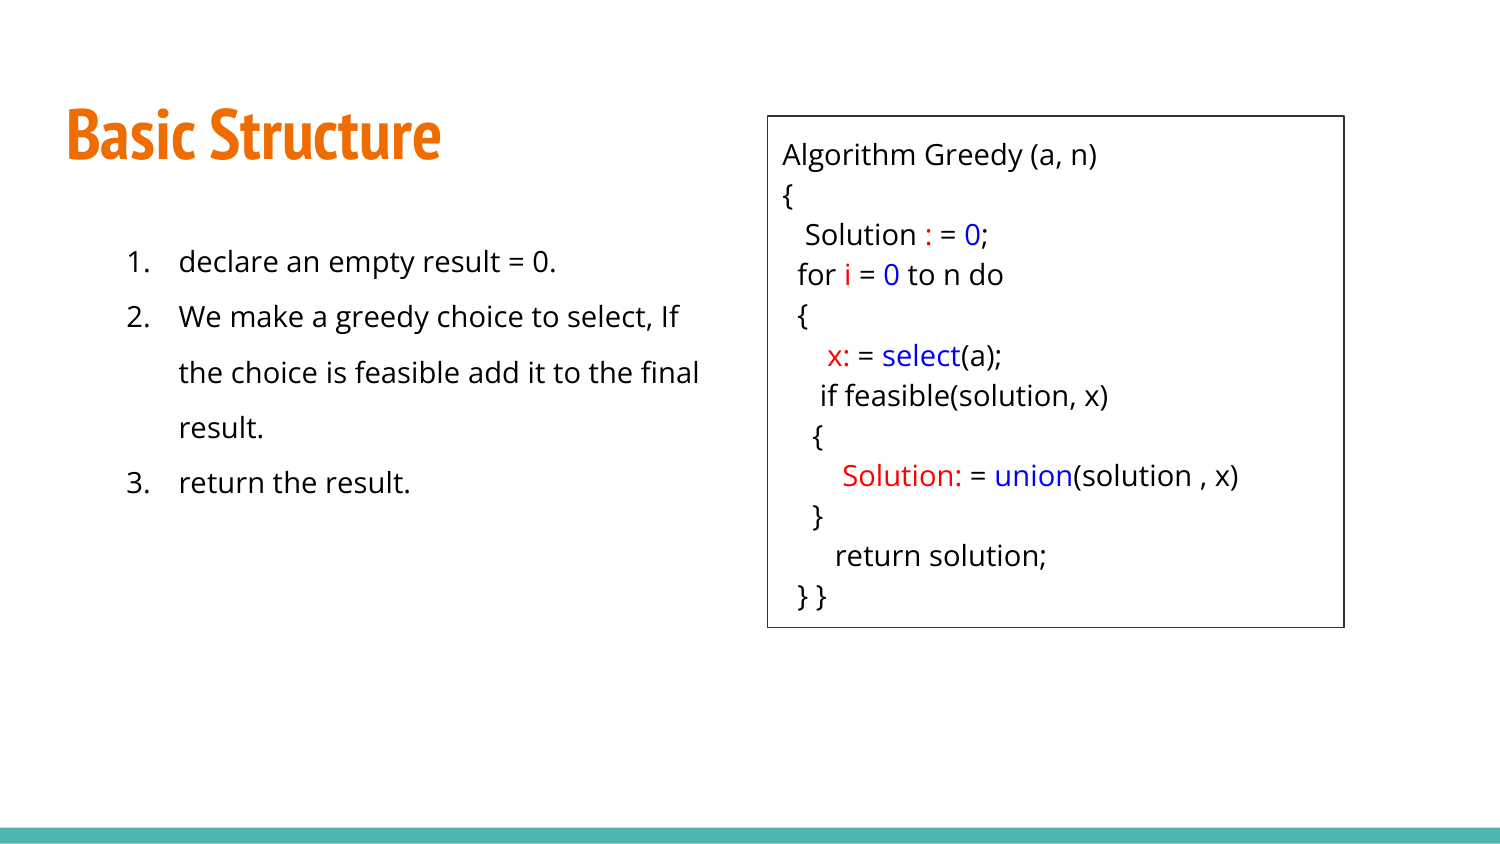

# Basic Structure
Algorithm Greedy (a, n)
{
   Solution : = 0;
  for i = 0 to n do
  {
      x: = select(a);
     if feasible(solution, x)
    {
        Solution: = union(solution , x)
    }
       return solution;
  } }
declare an empty result = 0.
We make a greedy choice to select, If the choice is feasible add it to the final result.
return the result.